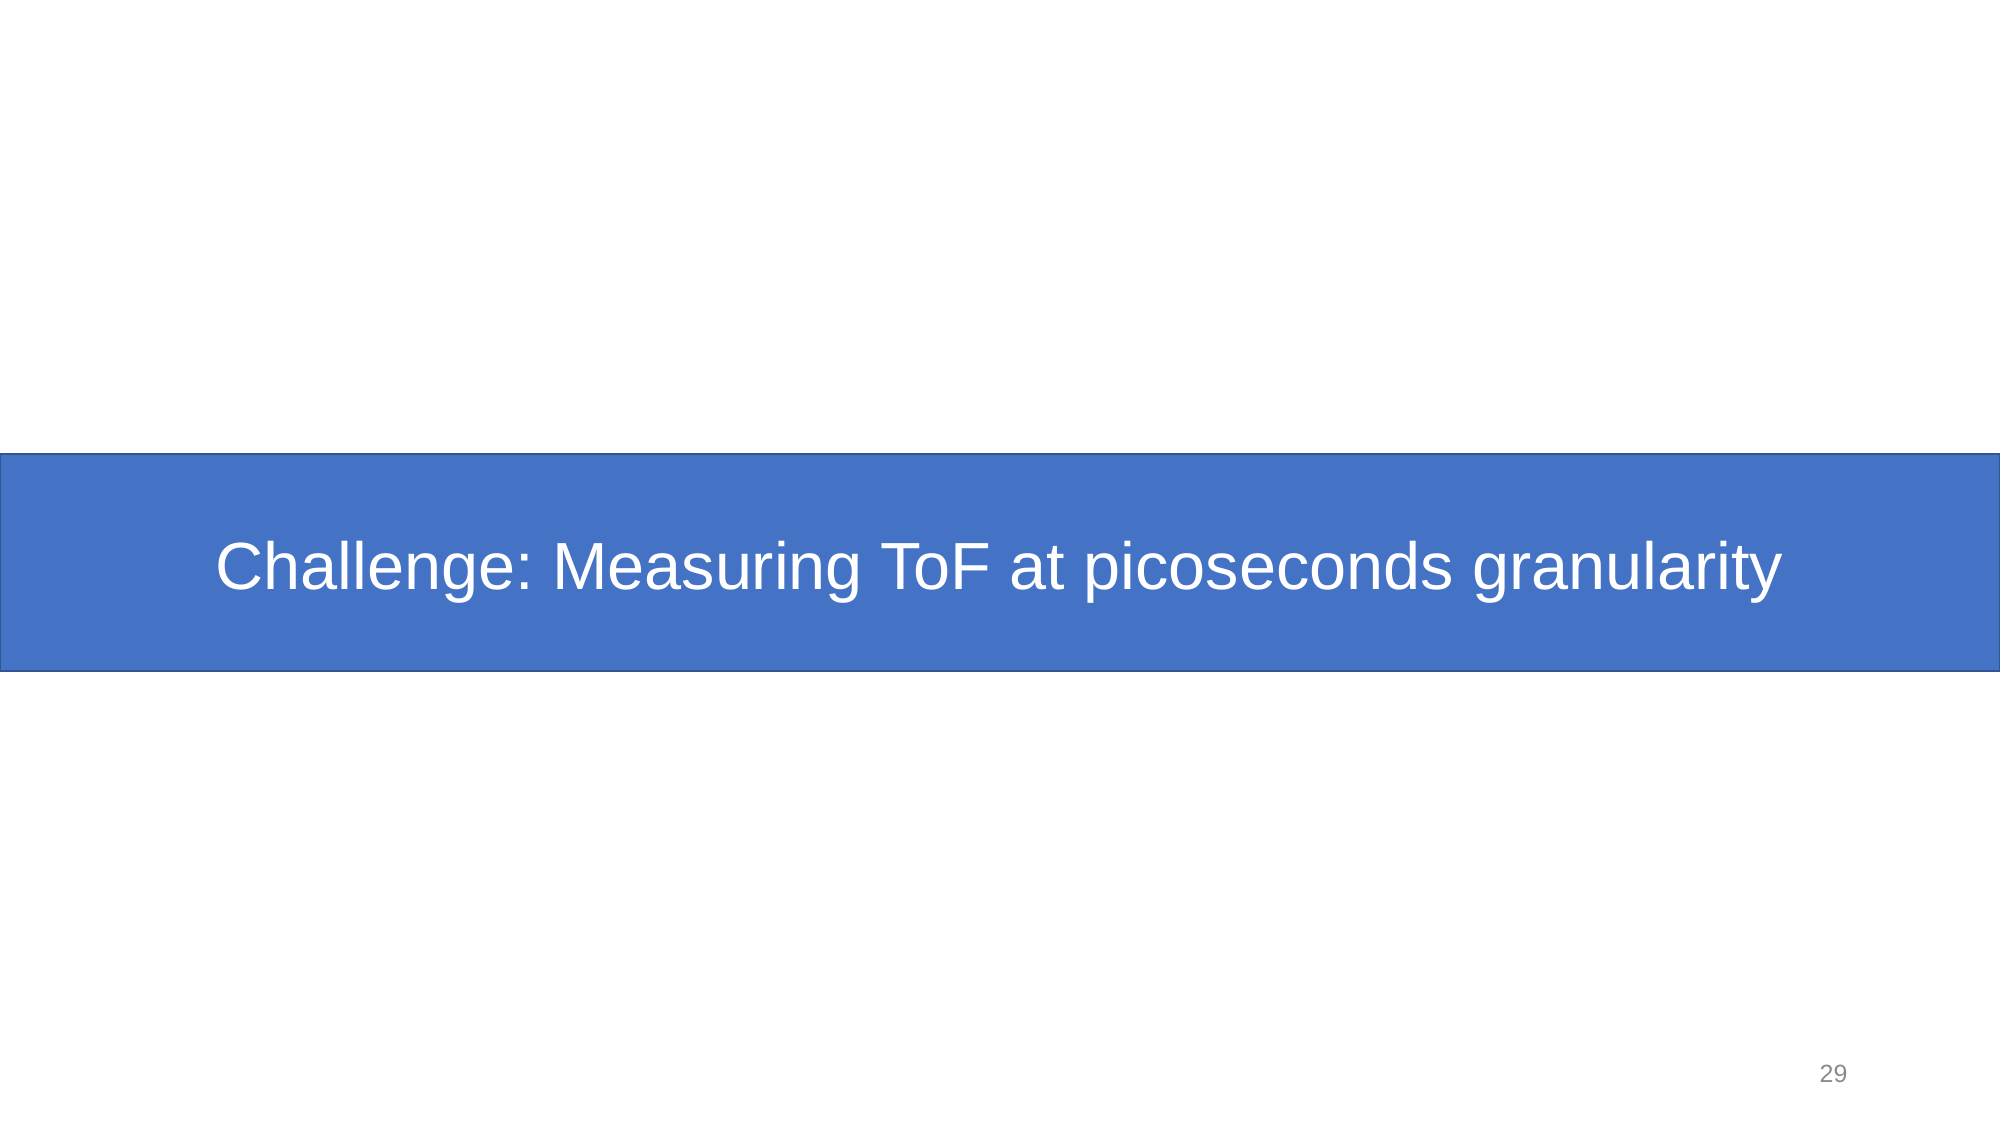

#

Challenge: Measuring ToF at picoseconds granularity
29